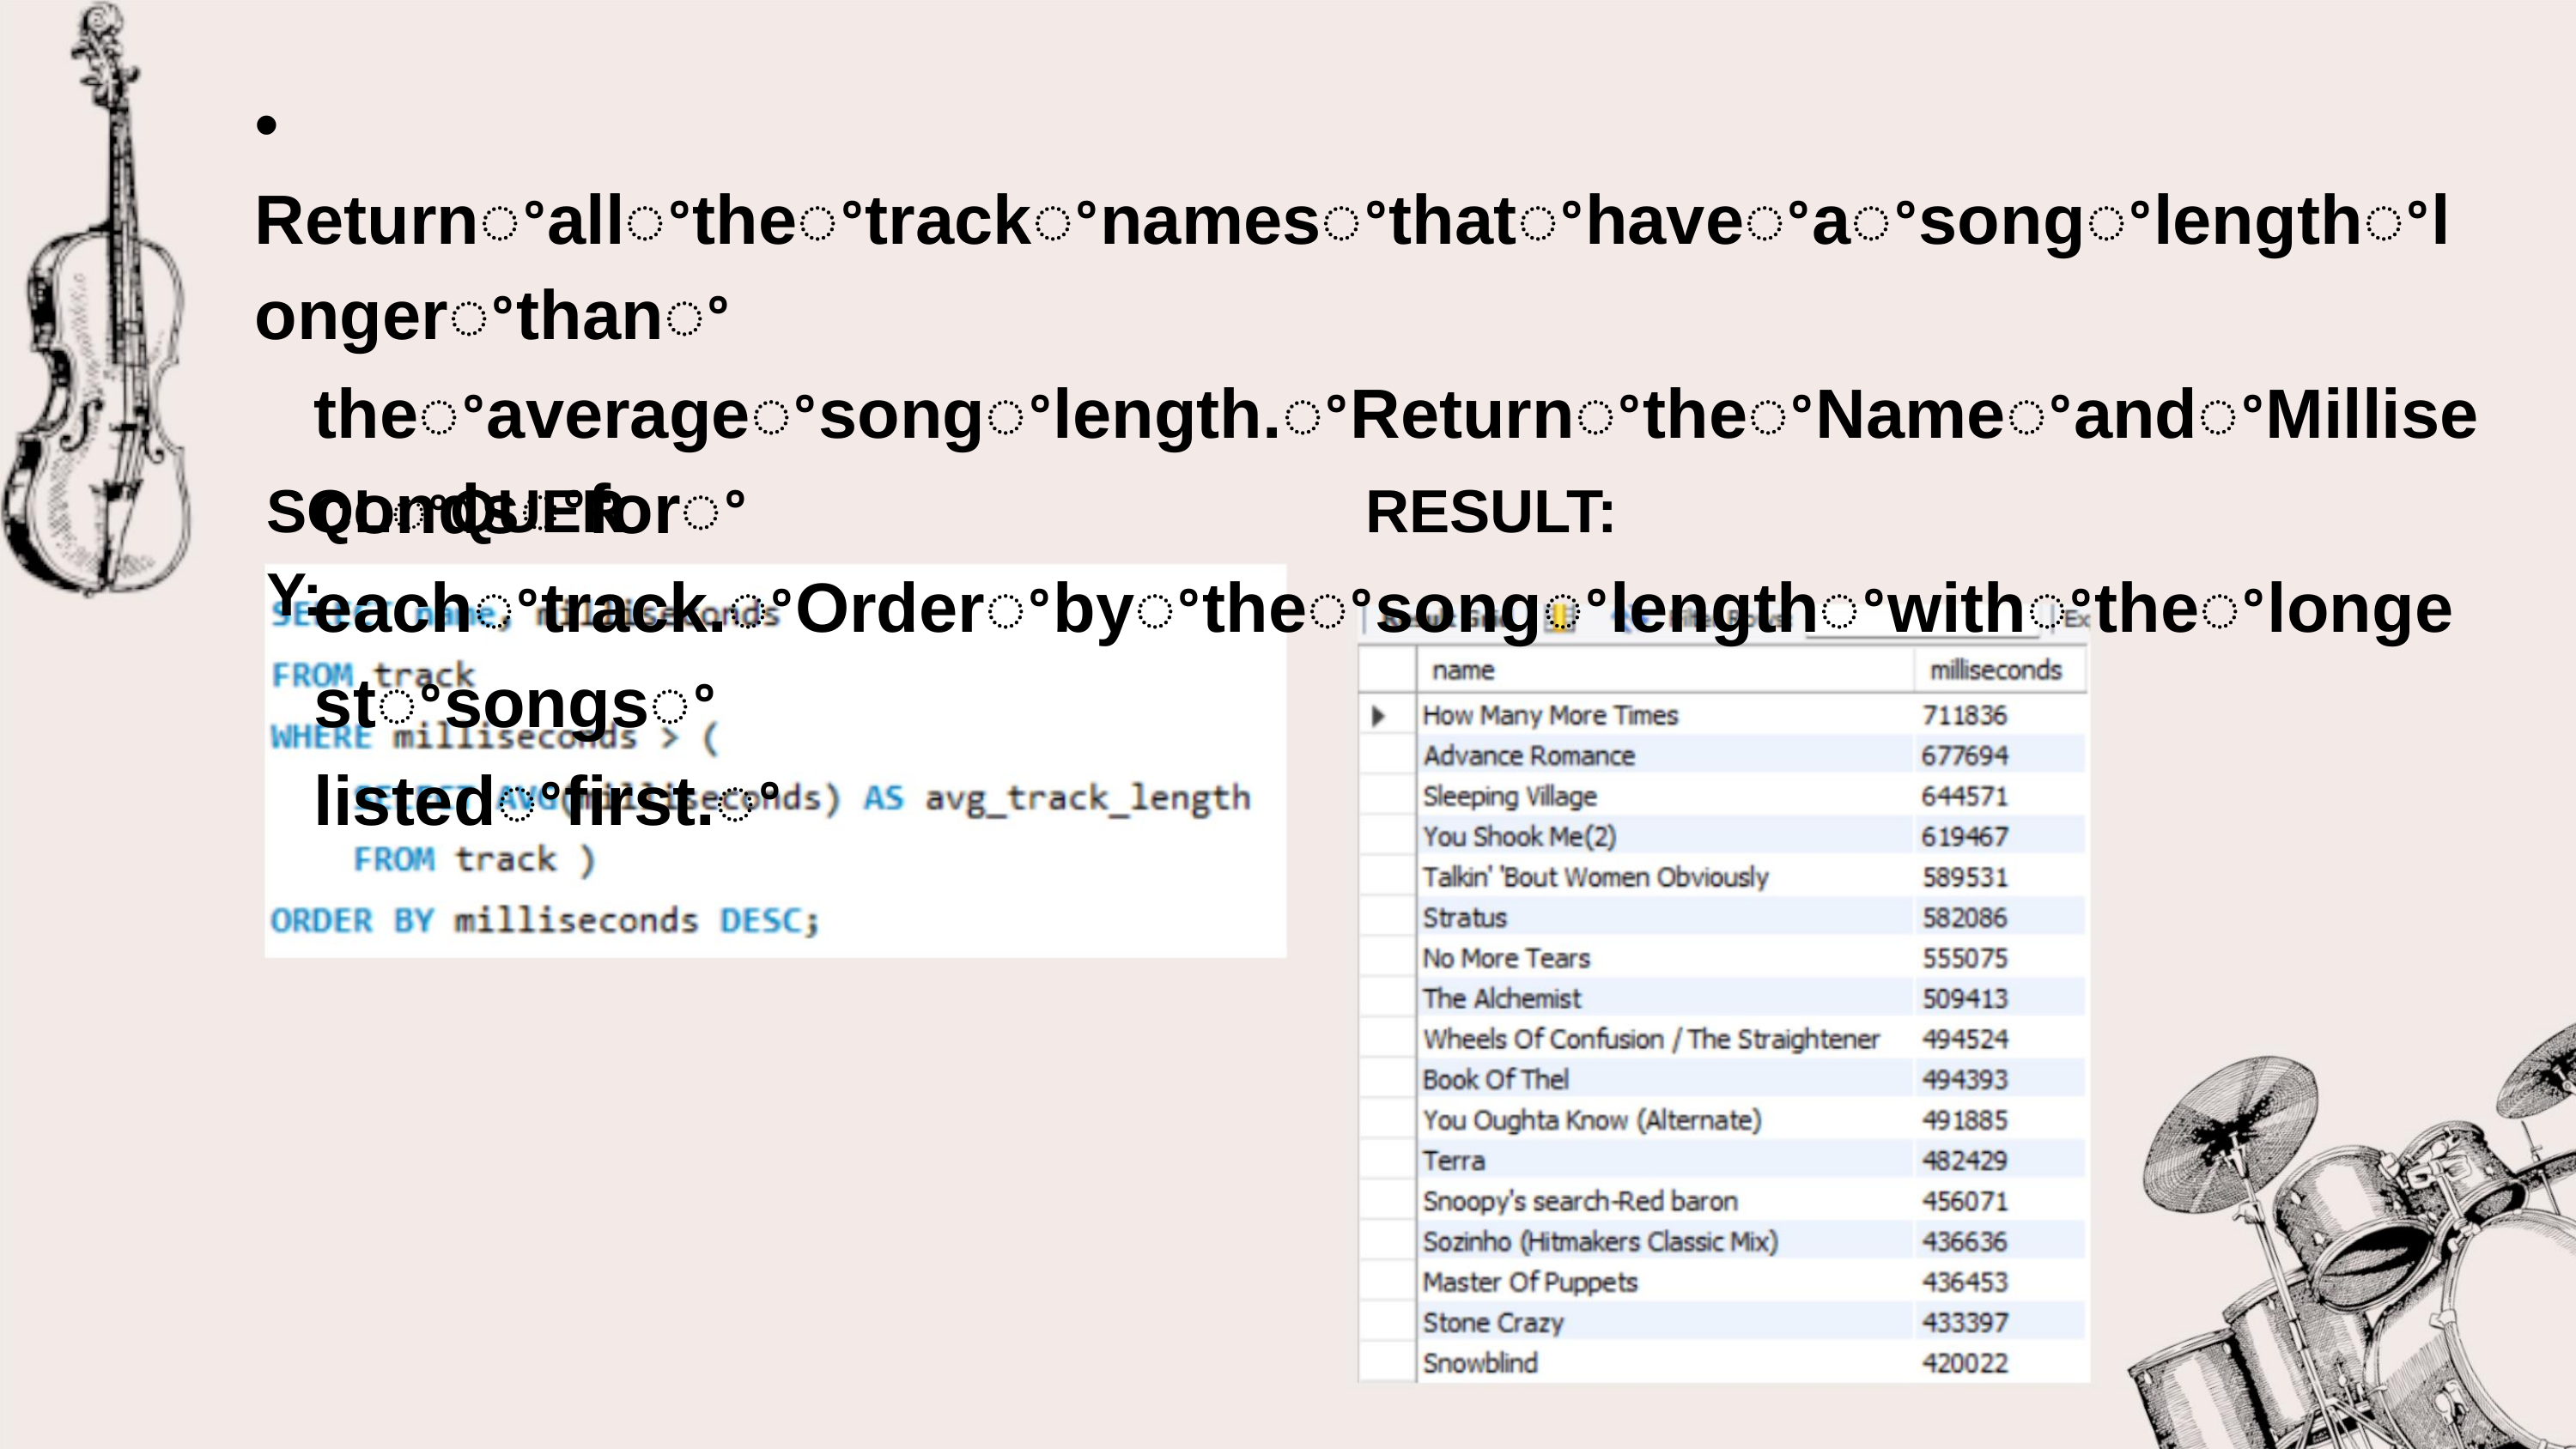

• Returnꢀallꢀtheꢀtrackꢀnamesꢀthatꢀhaveꢀaꢀsongꢀlengthꢀlongerꢀthanꢀ
theꢀaverageꢀsongꢀlength.ꢀReturnꢀtheꢀNameꢀandꢀMillisecondsꢀforꢀ
eachꢀtrack.ꢀOrderꢀbyꢀtheꢀsongꢀlengthꢀwithꢀtheꢀlongestꢀsongsꢀ
listedꢀfirst.ꢀ
SQLꢀQUERY:
RESULT: